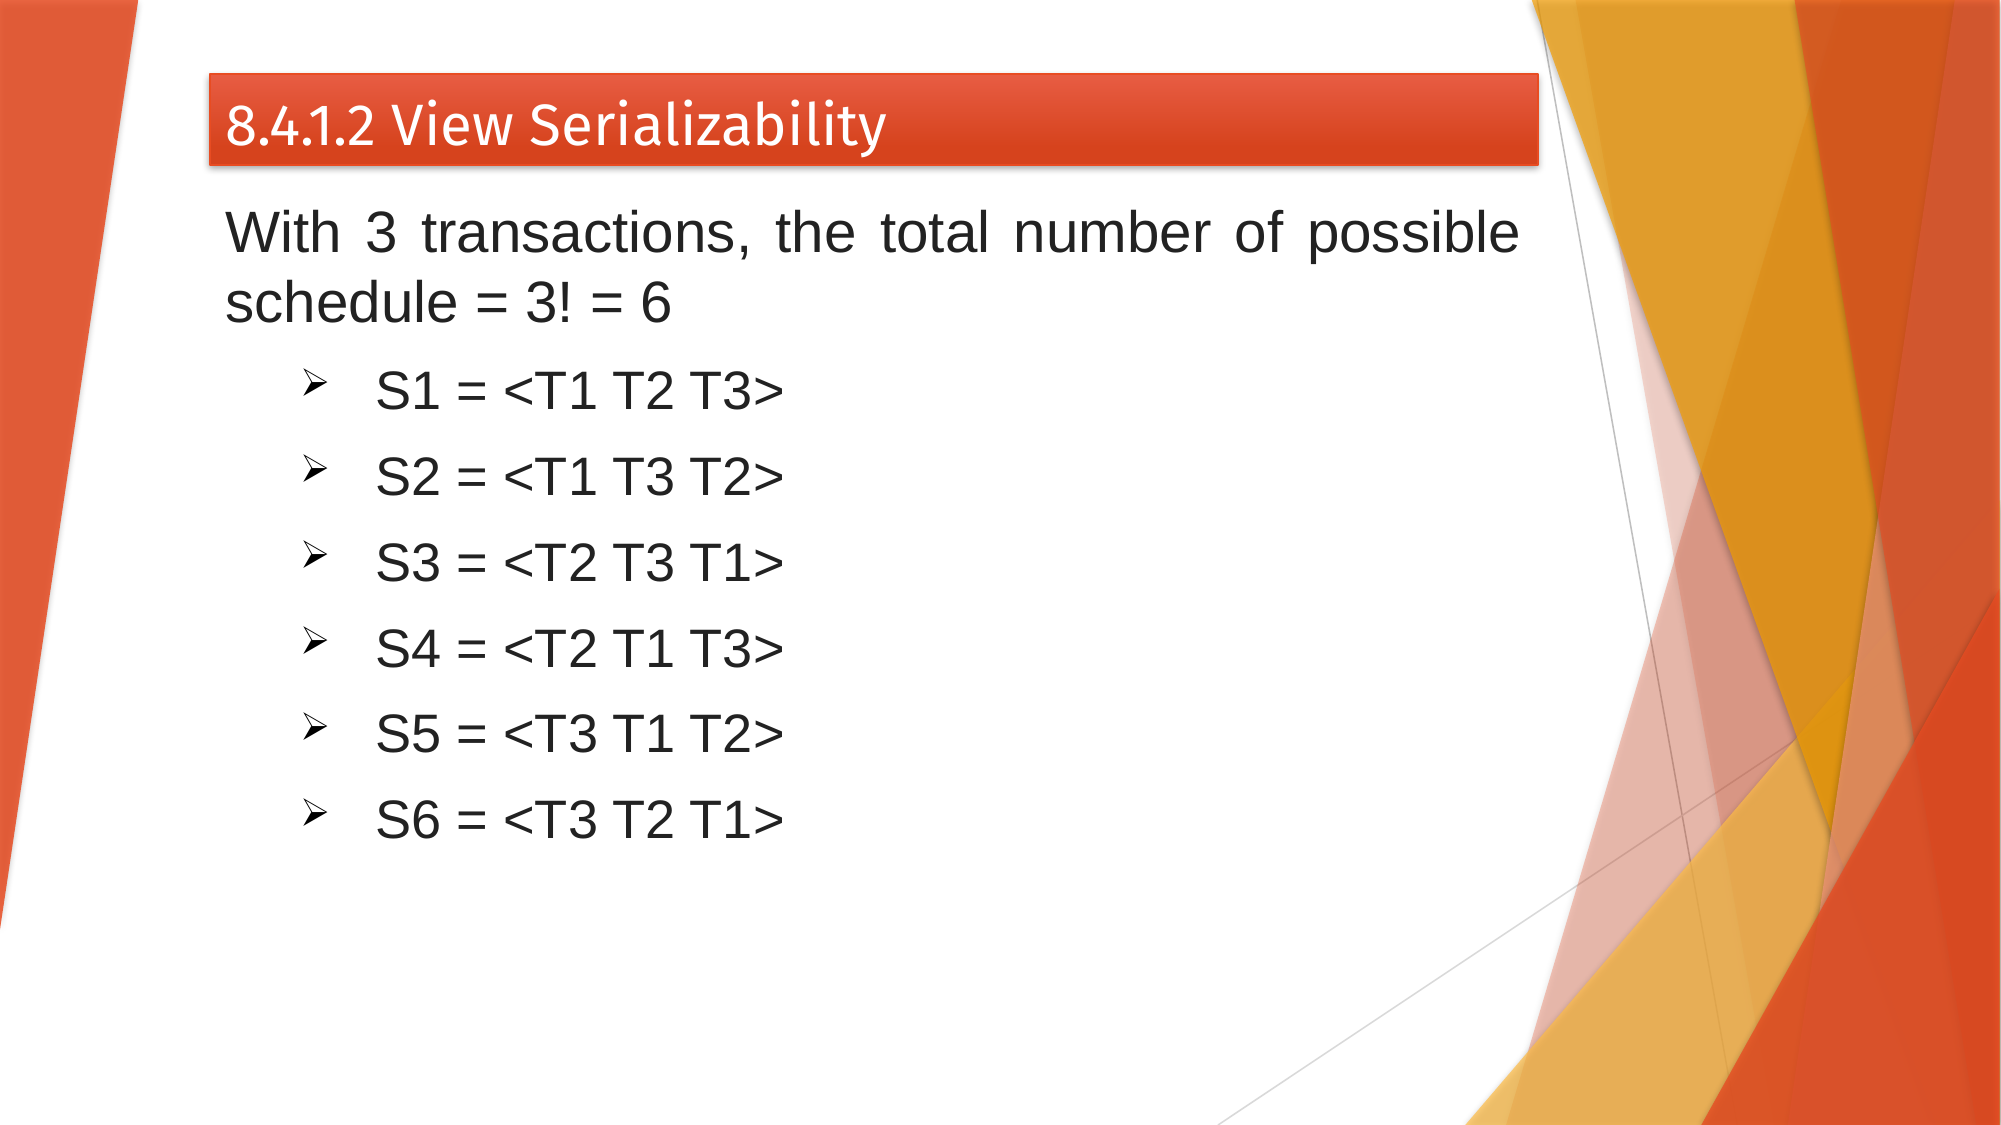

# 8.4.1.2 View Serializability
With 3 transactions, the total number of possible schedule = 3! = 6
S1 = <T1 T2 T3>
S2 = <T1 T3 T2>
S3 = <T2 T3 T1>
S4 = <T2 T1 T3>
S5 = <T3 T1 T2>
S6 = <T3 T2 T1>